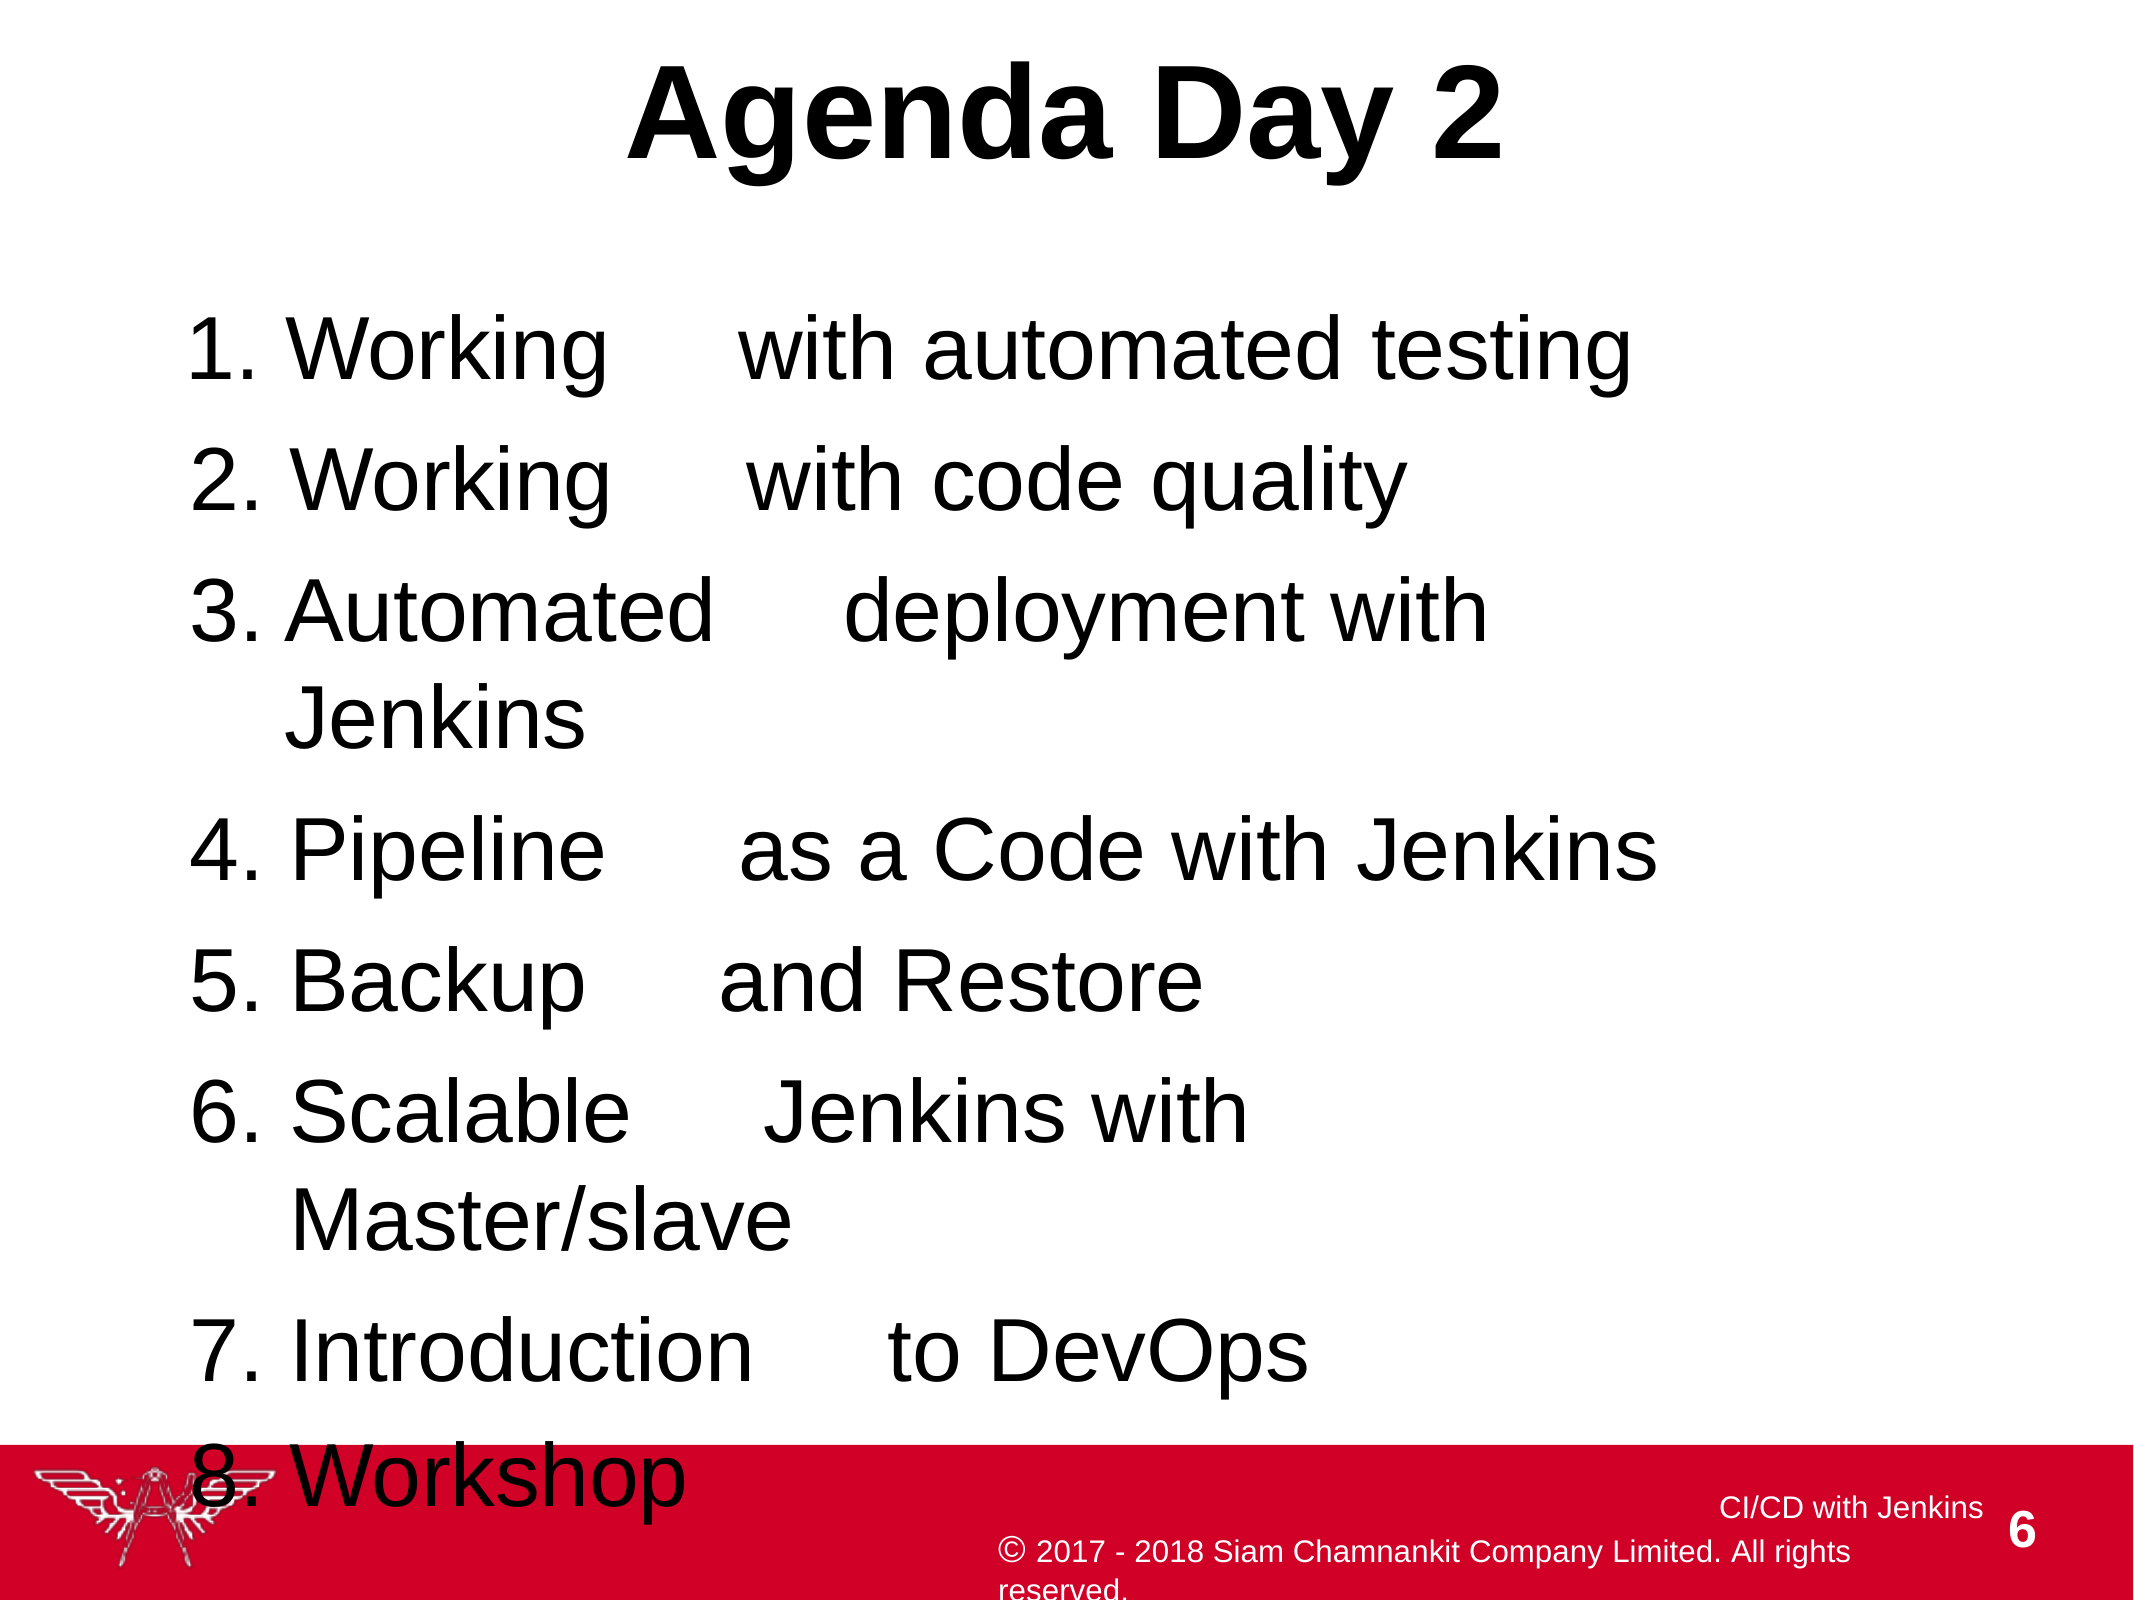

# Agenda Day 2
Working	with	automated	testing
Working	with	code	quality
Automated	deployment with	Jenkins
Pipeline	as a	Code	with	Jenkins
Backup	and	Restore
Scalable	Jenkins with	Master/slave
Introduction	to	DevOps
Workshop
CI/CD with Jenkins
© 2017 - 2018 Siam Chamnankit Company Limited. All rights reserved.
6